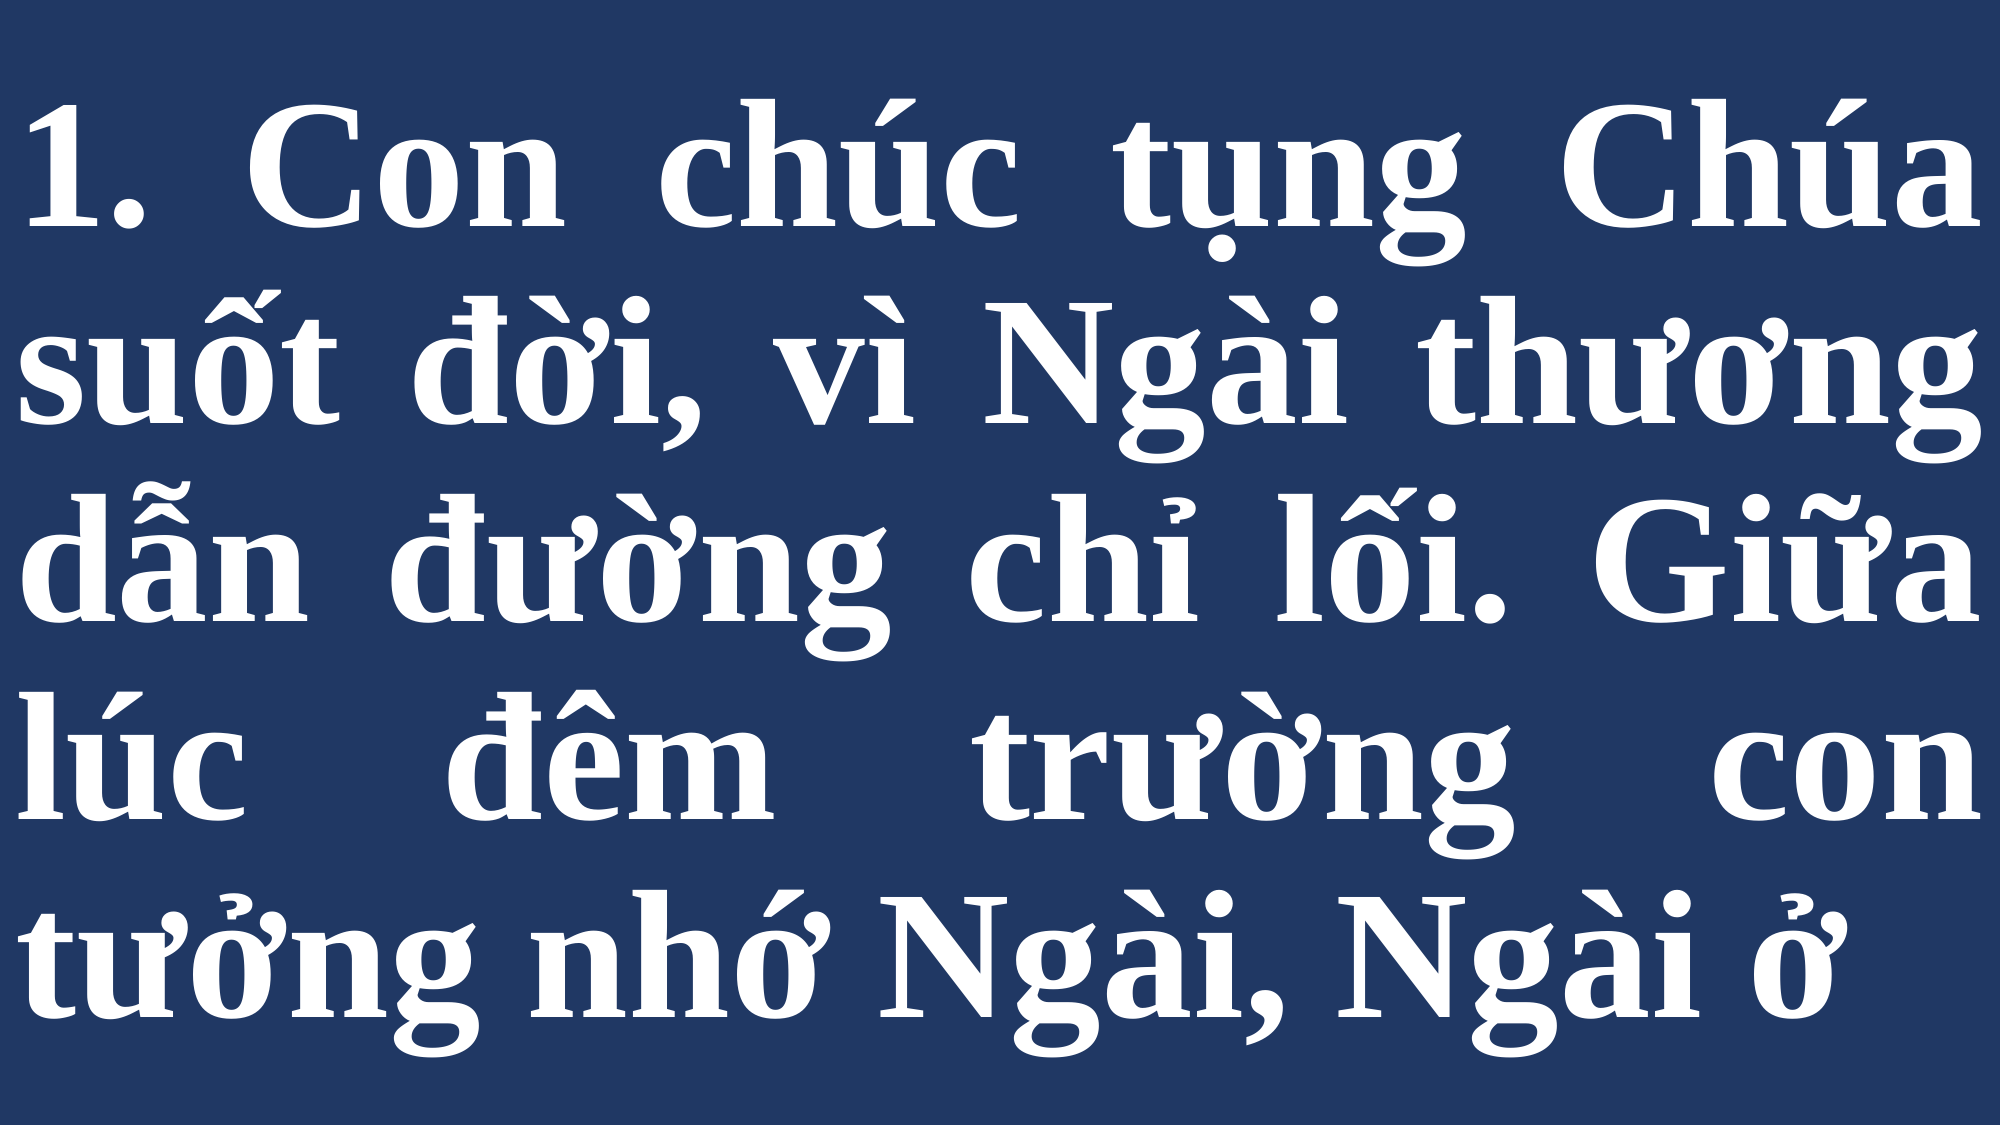

# 1. Con chúc tụng Chúa suốt đời, vì Ngài thương dẫn đường chỉ lối. Giữa lúc đêm trường con tưởng nhớ Ngài, Ngài ở